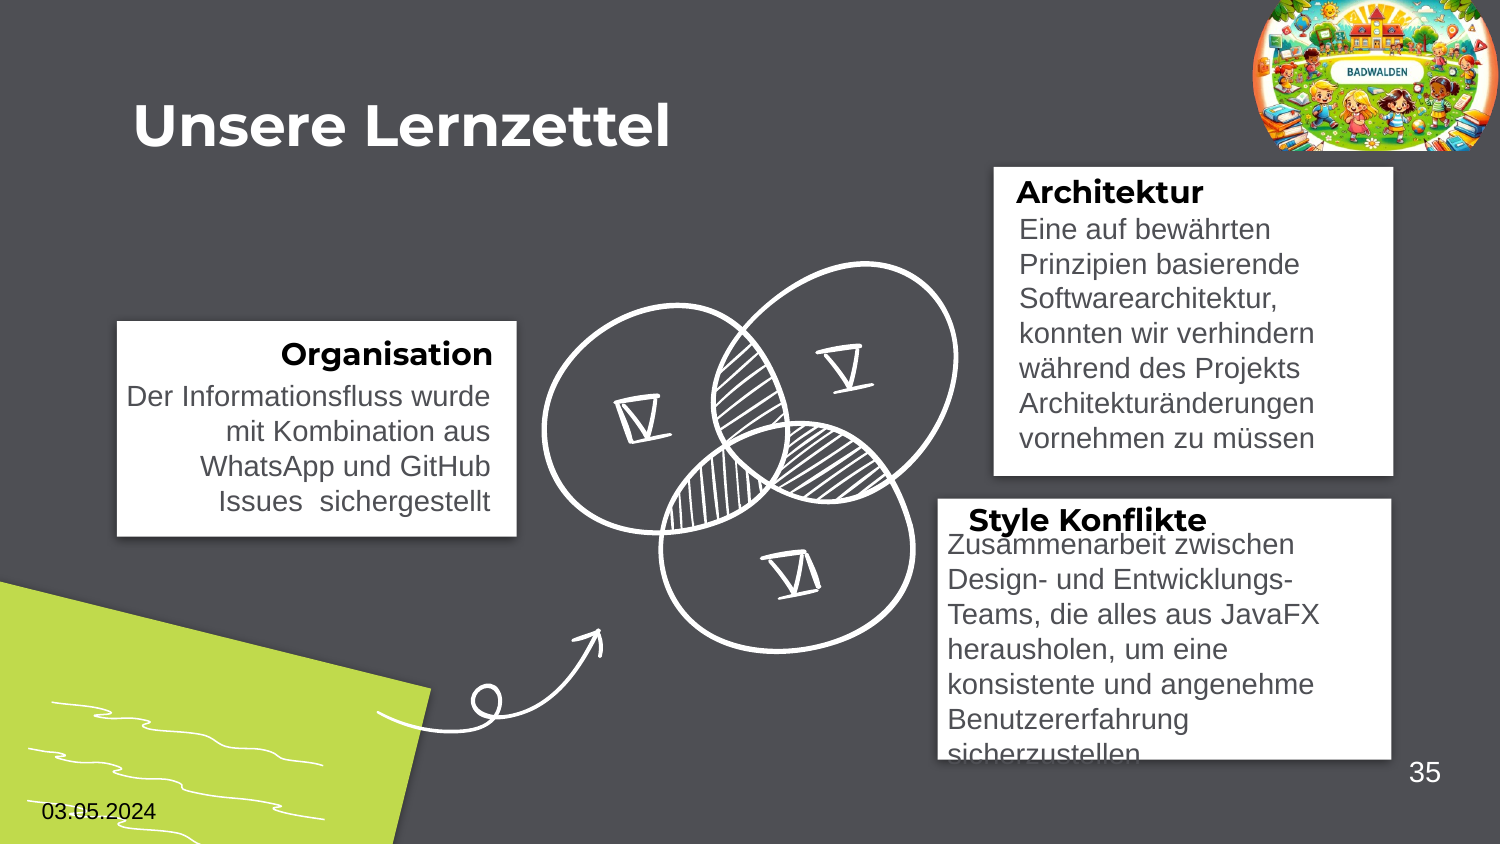

# Unsere Lernzettel

Architektur

Eine auf bewährten Prinzipien basierende Softwarearchitektur, konnten wir verhindern während des Projekts Architekturänderungen vornehmen zu müssen

Organisation
Der Informationsfluss wurde mit Kombination aus WhatsApp und GitHub Issues  sichergestellt
Style Konflikte

Zusammenarbeit zwischen Design- und Entwicklungs-Teams, die alles aus JavaFX herausholen, um eine konsistente und angenehme Benutzererfahrung sicherzustellen

35
03.05.2024